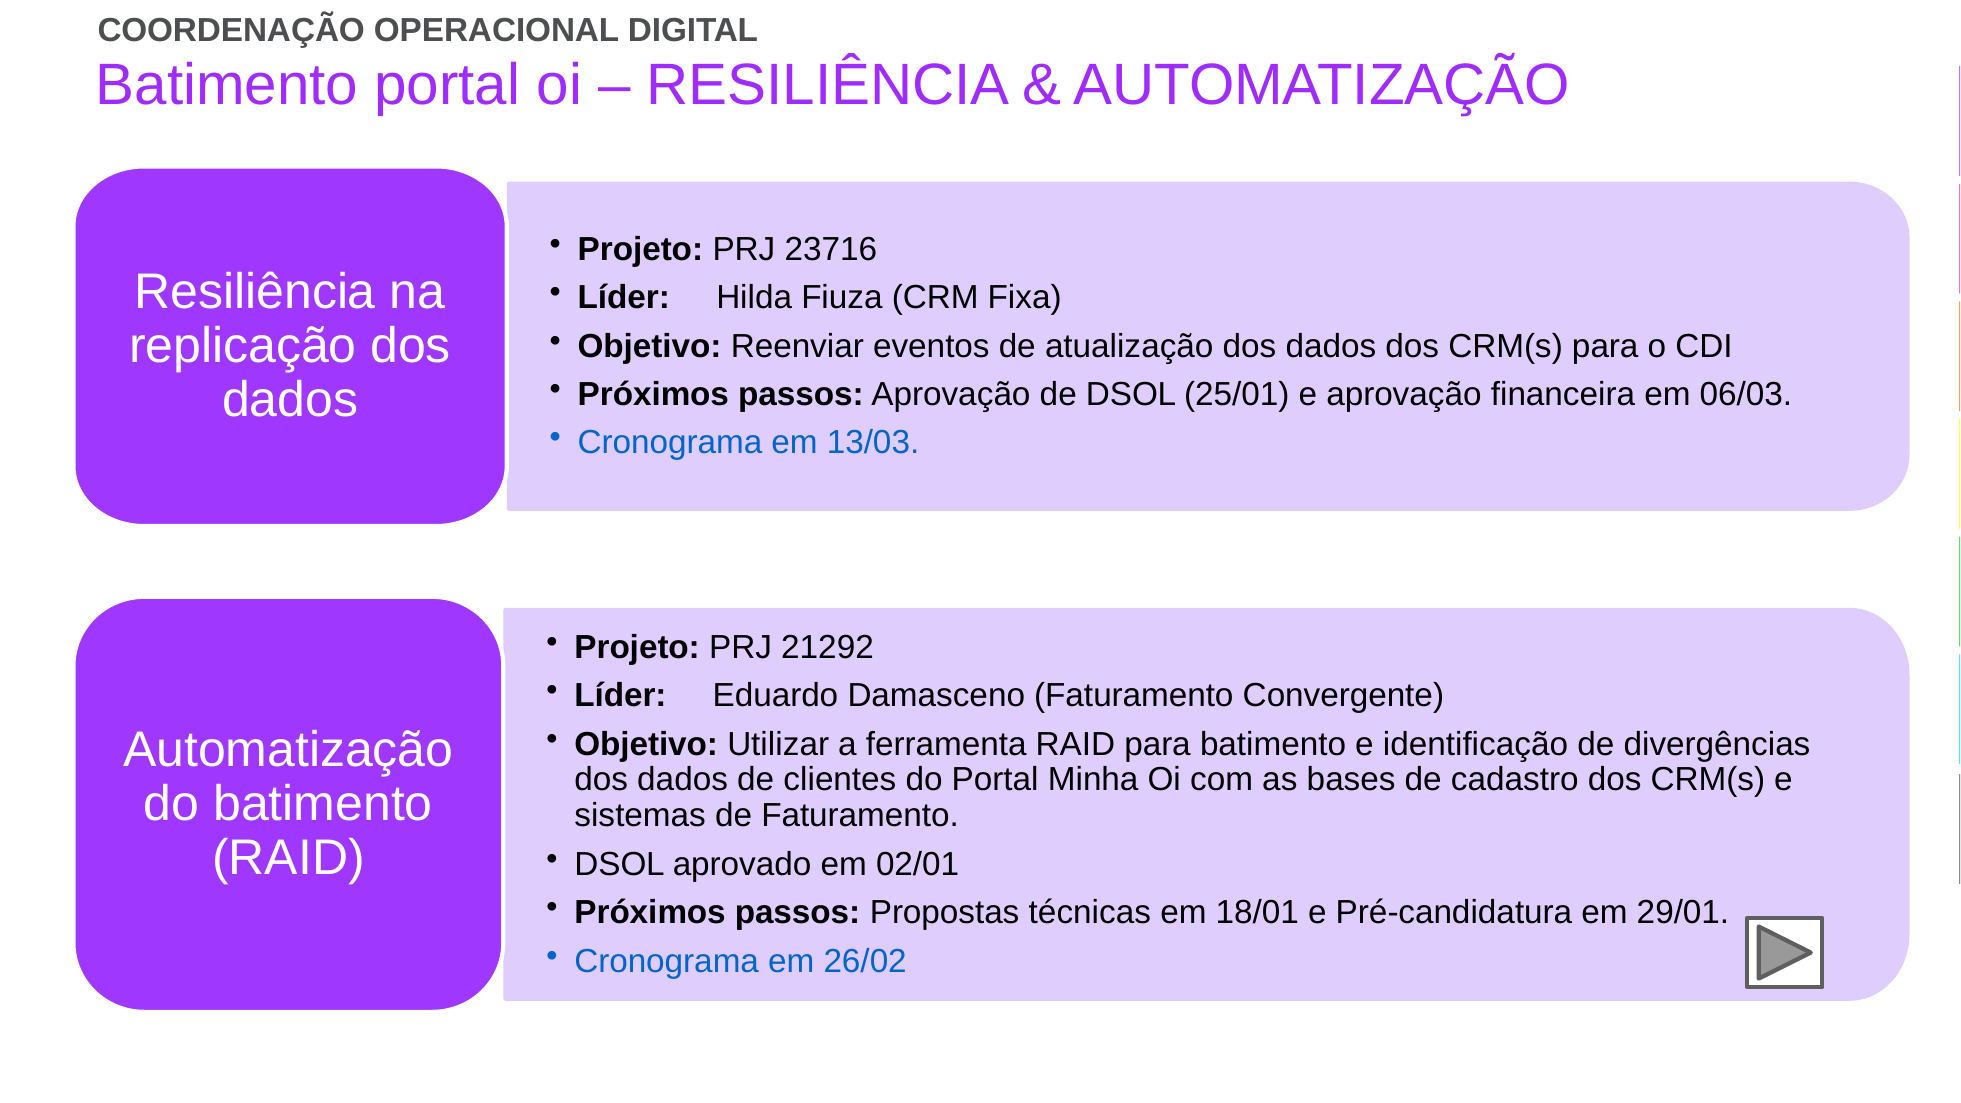

COORDENAÇÃO OPERACIONAL DIGITAL
# Batimento portal oi – RESILIÊNCIA & AUTOMATIZAÇÃO
Resiliência na replicação dos dados
Projeto: PRJ 23716
Líder:     Hilda Fiuza (CRM Fixa)
Objetivo: Reenviar eventos de atualização dos dados dos CRM(s) para o CDI
Próximos passos: Aprovação de DSOL (25/01) e aprovação financeira em 06/03.
Cronograma em 13/03.
Automatização do batimento (RAID)
Projeto: PRJ 21292
Líder:     Eduardo Damasceno (Faturamento Convergente)
Objetivo: Utilizar a ferramenta RAID para batimento e identificação de divergências dos dados de clientes do Portal Minha Oi com as bases de cadastro dos CRM(s) e sistemas de Faturamento.
DSOL aprovado em 02/01
Próximos passos: Propostas técnicas em 18/01 e Pré-candidatura em 29/01.
Cronograma em 26/02